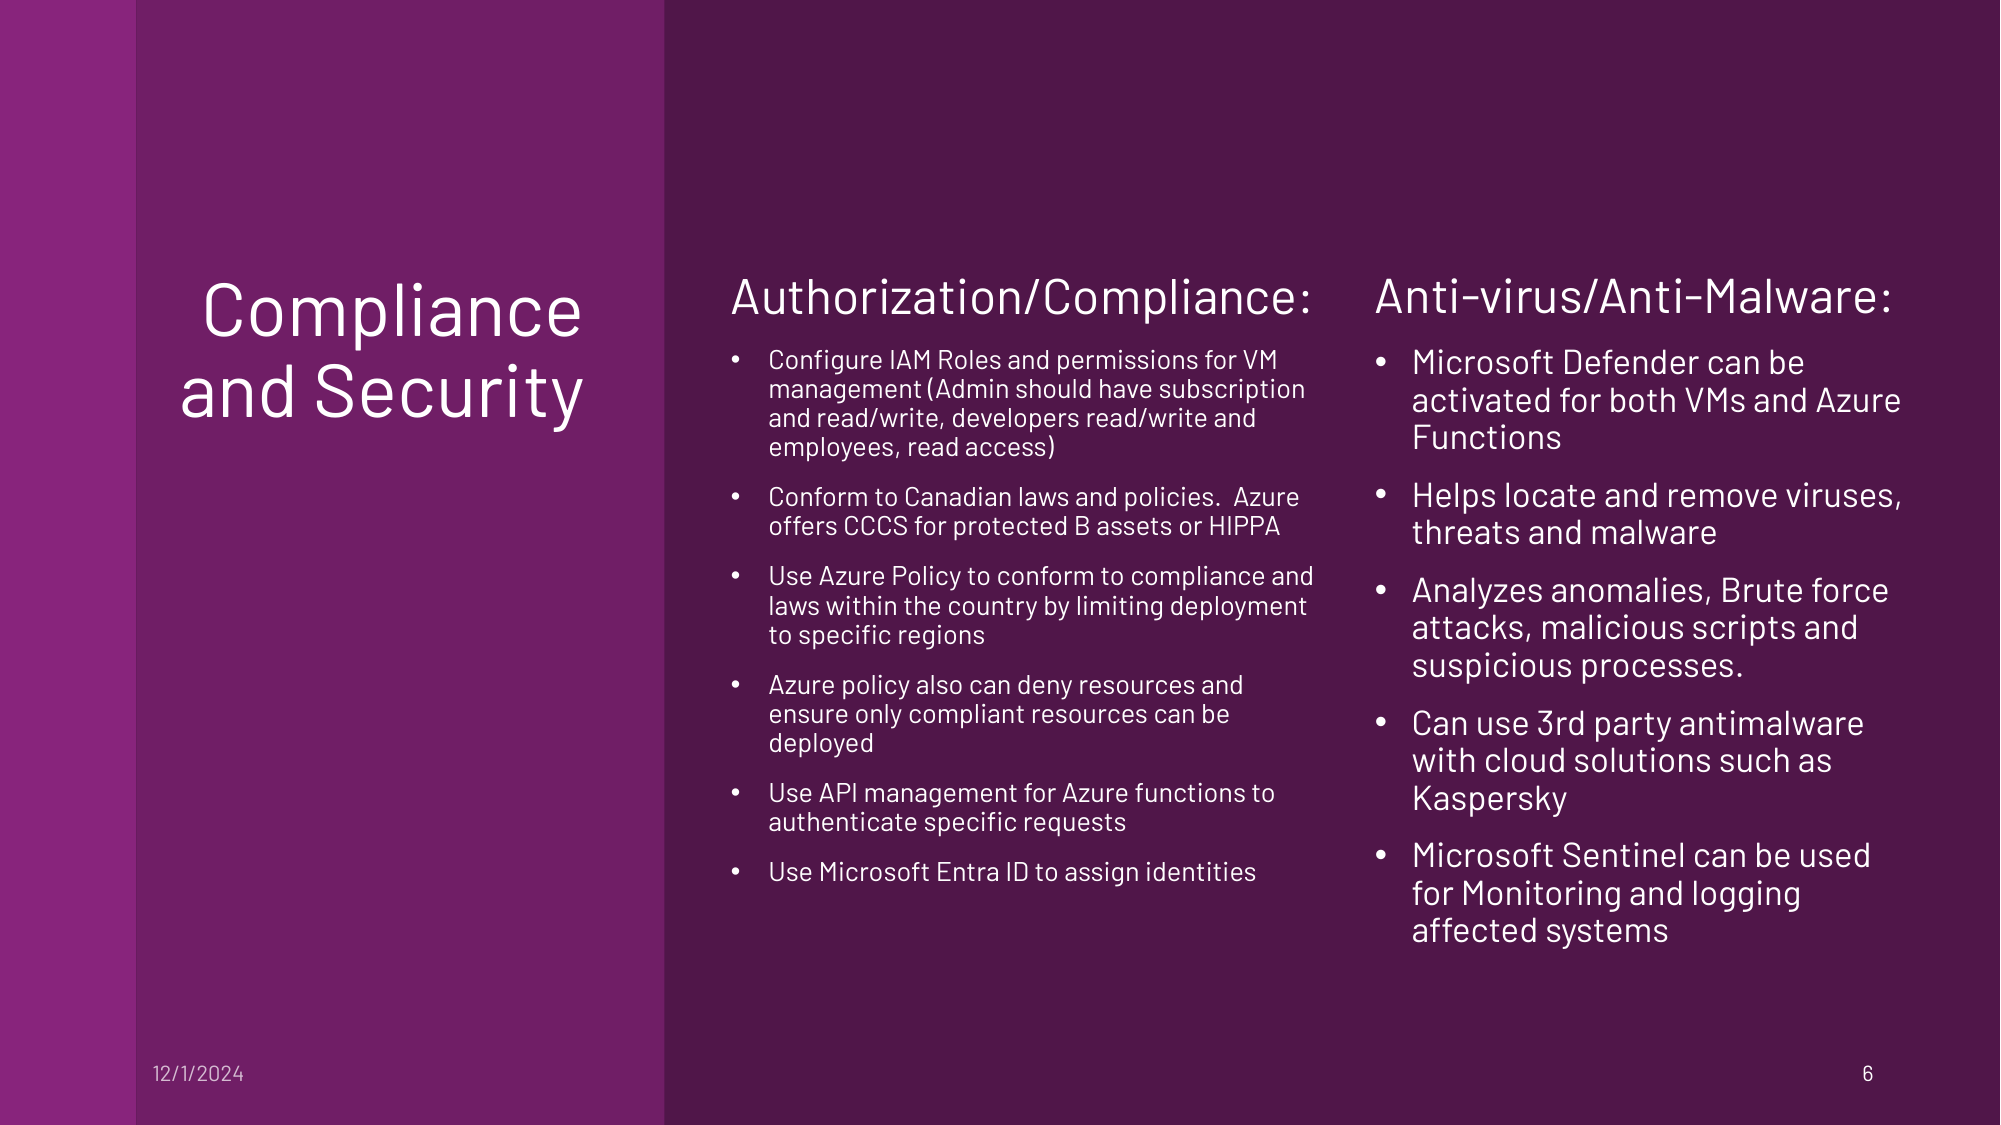

# Compliance and Security
Authorization/Compliance:
Configure IAM Roles and permissions for VM management (Admin should have subscription and read/write, developers read/write and employees, read access)
Conform to Canadian laws and policies.  Azure offers CCCS for protected B assets or HIPPA
Use Azure Policy to conform to compliance and laws within the country by limiting deployment to specific regions
Azure policy also can deny resources and ensure only compliant resources can be deployed
Use API management for Azure functions to authenticate specific requests
Use Microsoft Entra ID to assign identities

Anti-virus/Anti-Malware:
Microsoft Defender can be activated for both VMs and Azure Functions
Helps locate and remove viruses, threats and malware
Analyzes anomalies, Brute force attacks, malicious scripts and suspicious processes.
Can use 3rd party antimalware with cloud solutions such as Kaspersky
Microsoft Sentinel can be used for Monitoring and logging affected systems

12/1/2024

6